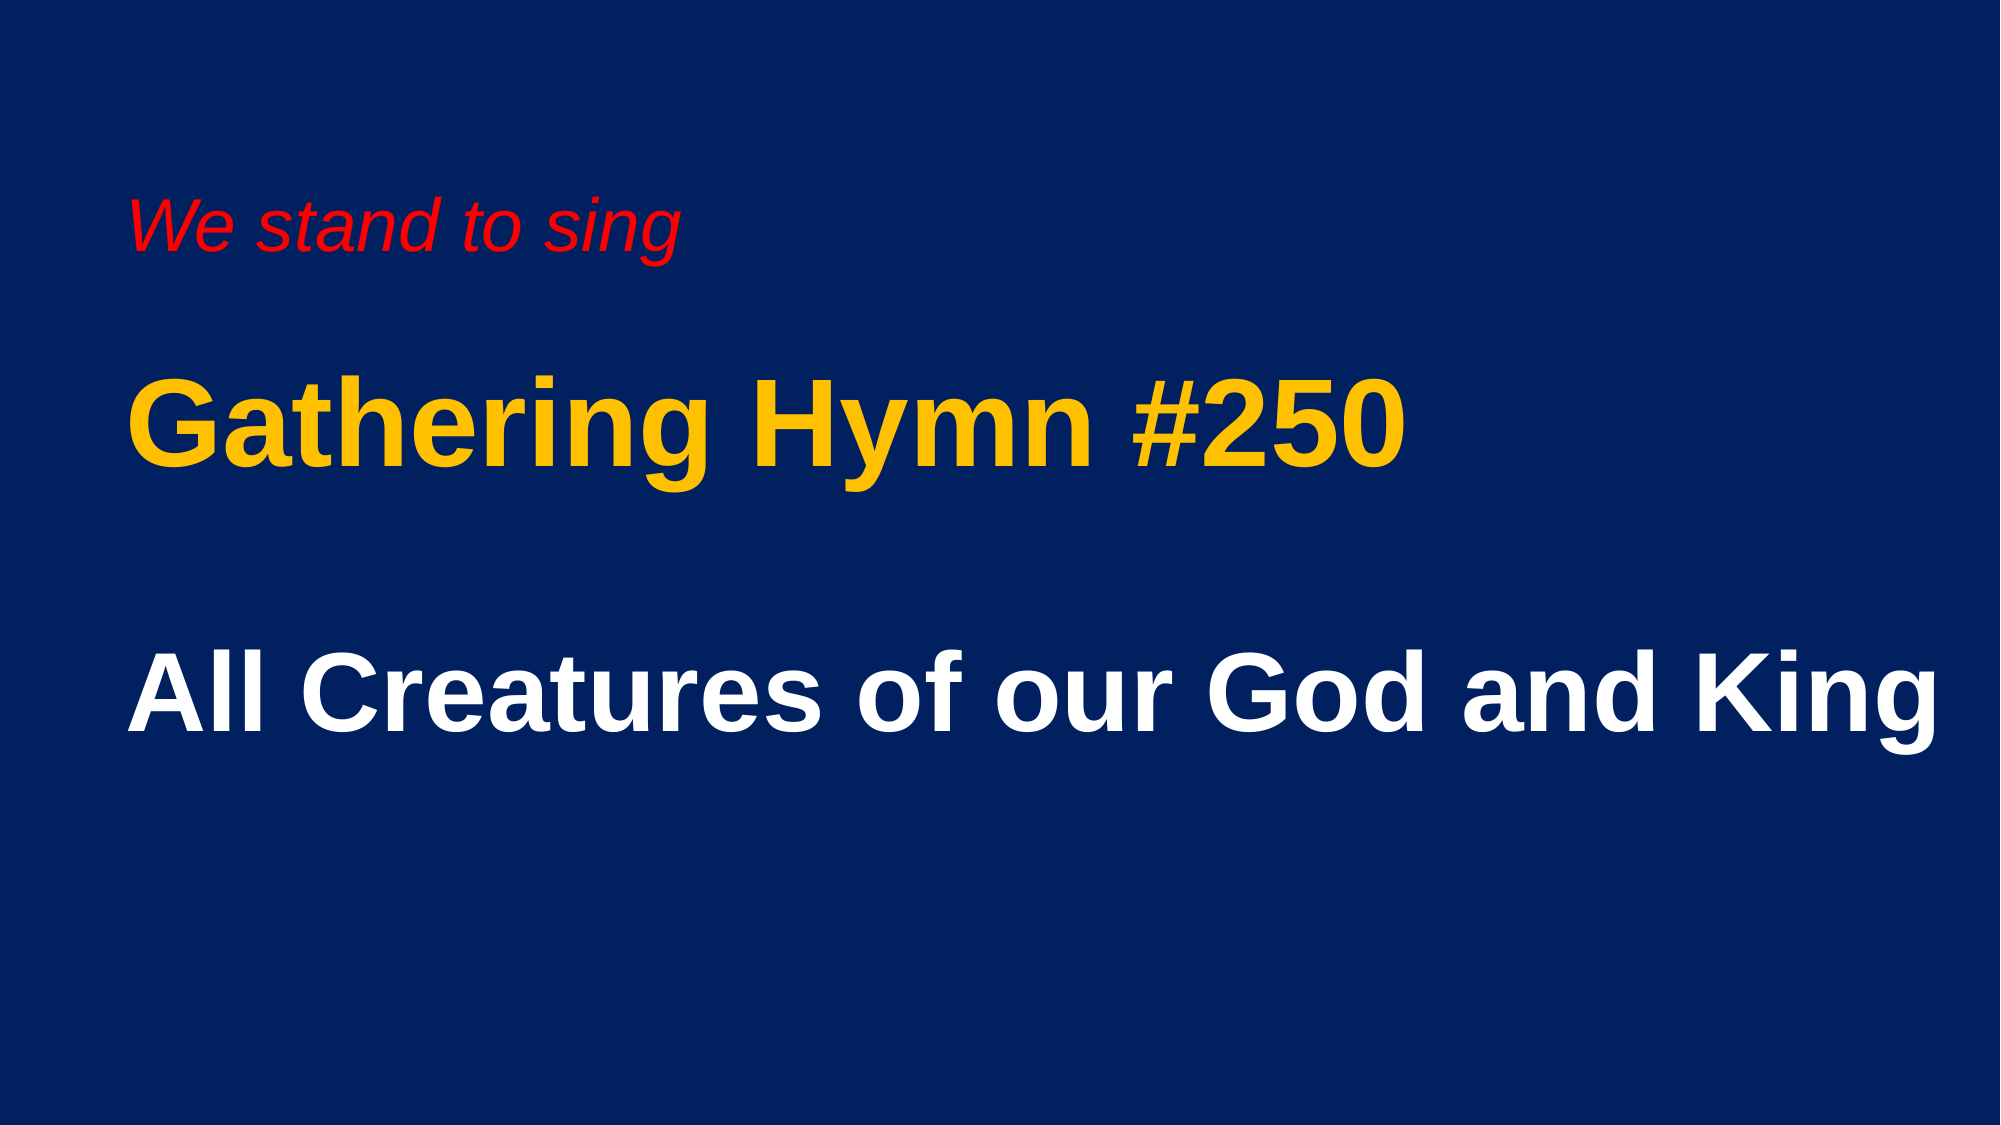

We stand to sing
	Gathering Hymn #250
	All Creatures of our God and King